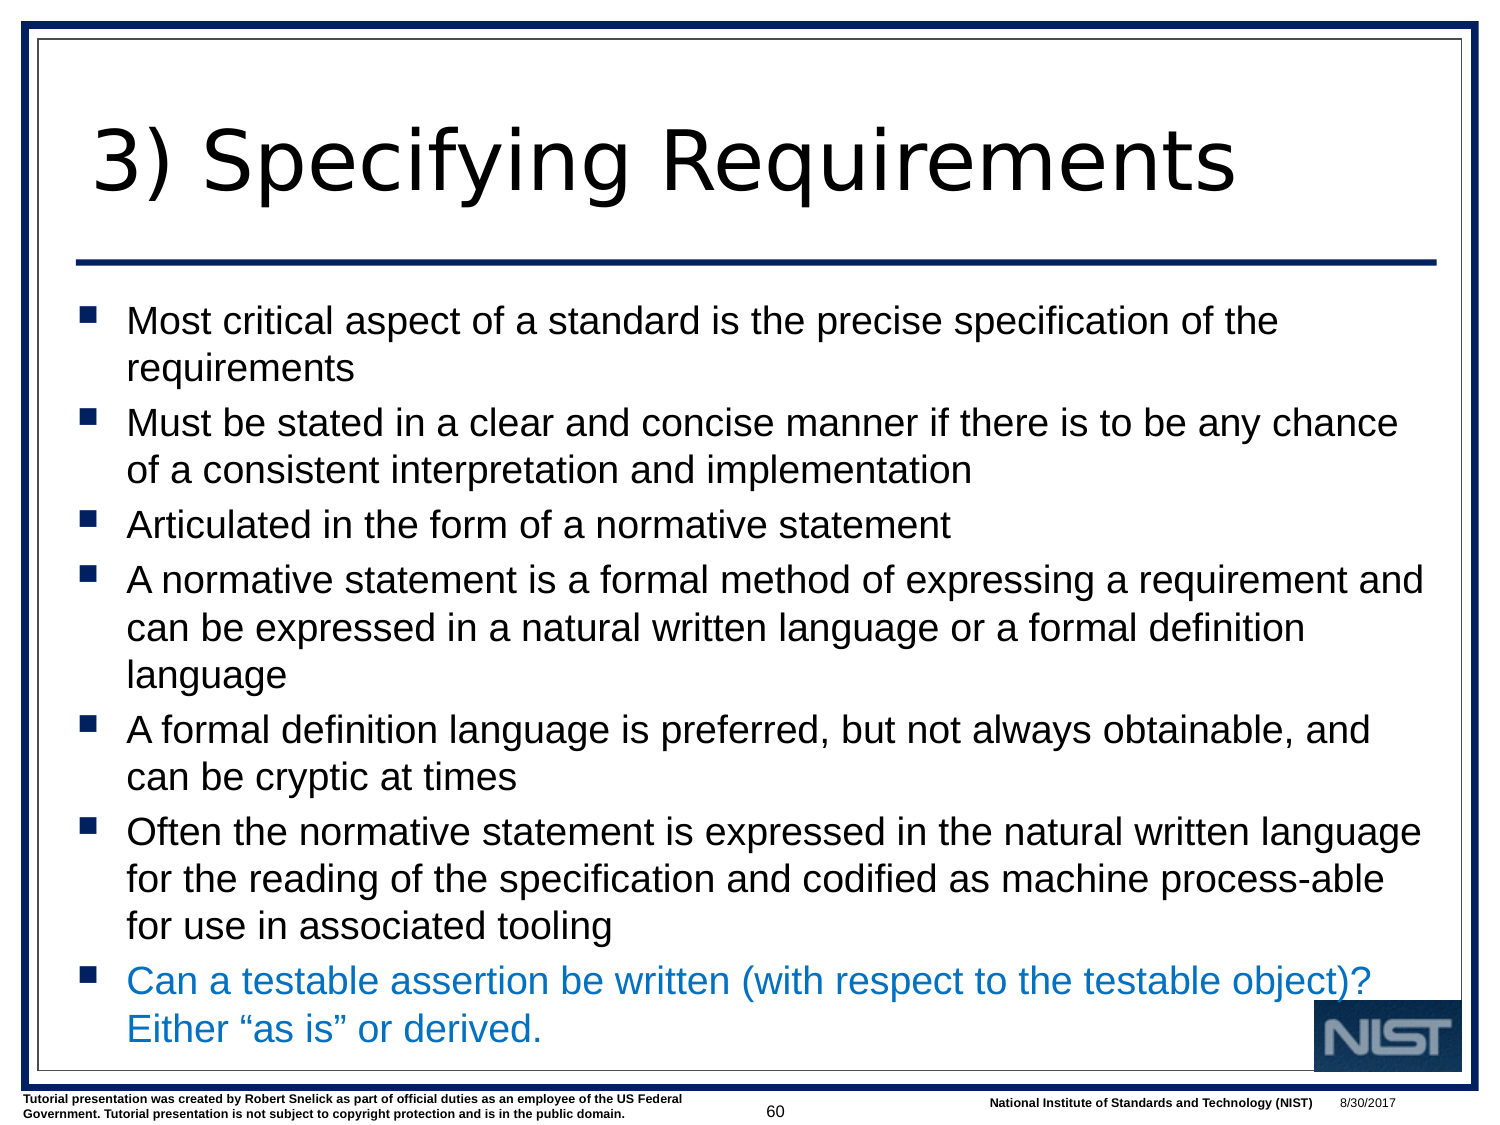

# 3) Specifying Requirements
Most critical aspect of a standard is the precise specification of the requirements
Must be stated in a clear and concise manner if there is to be any chance of a consistent interpretation and implementation
Articulated in the form of a normative statement
A normative statement is a formal method of expressing a requirement and can be expressed in a natural written language or a formal definition language
A formal definition language is preferred, but not always obtainable, and can be cryptic at times
Often the normative statement is expressed in the natural written language for the reading of the specification and codified as machine process-able for use in associated tooling
Can a testable assertion be written (with respect to the testable object)? Either “as is” or derived.
60
8/30/2017